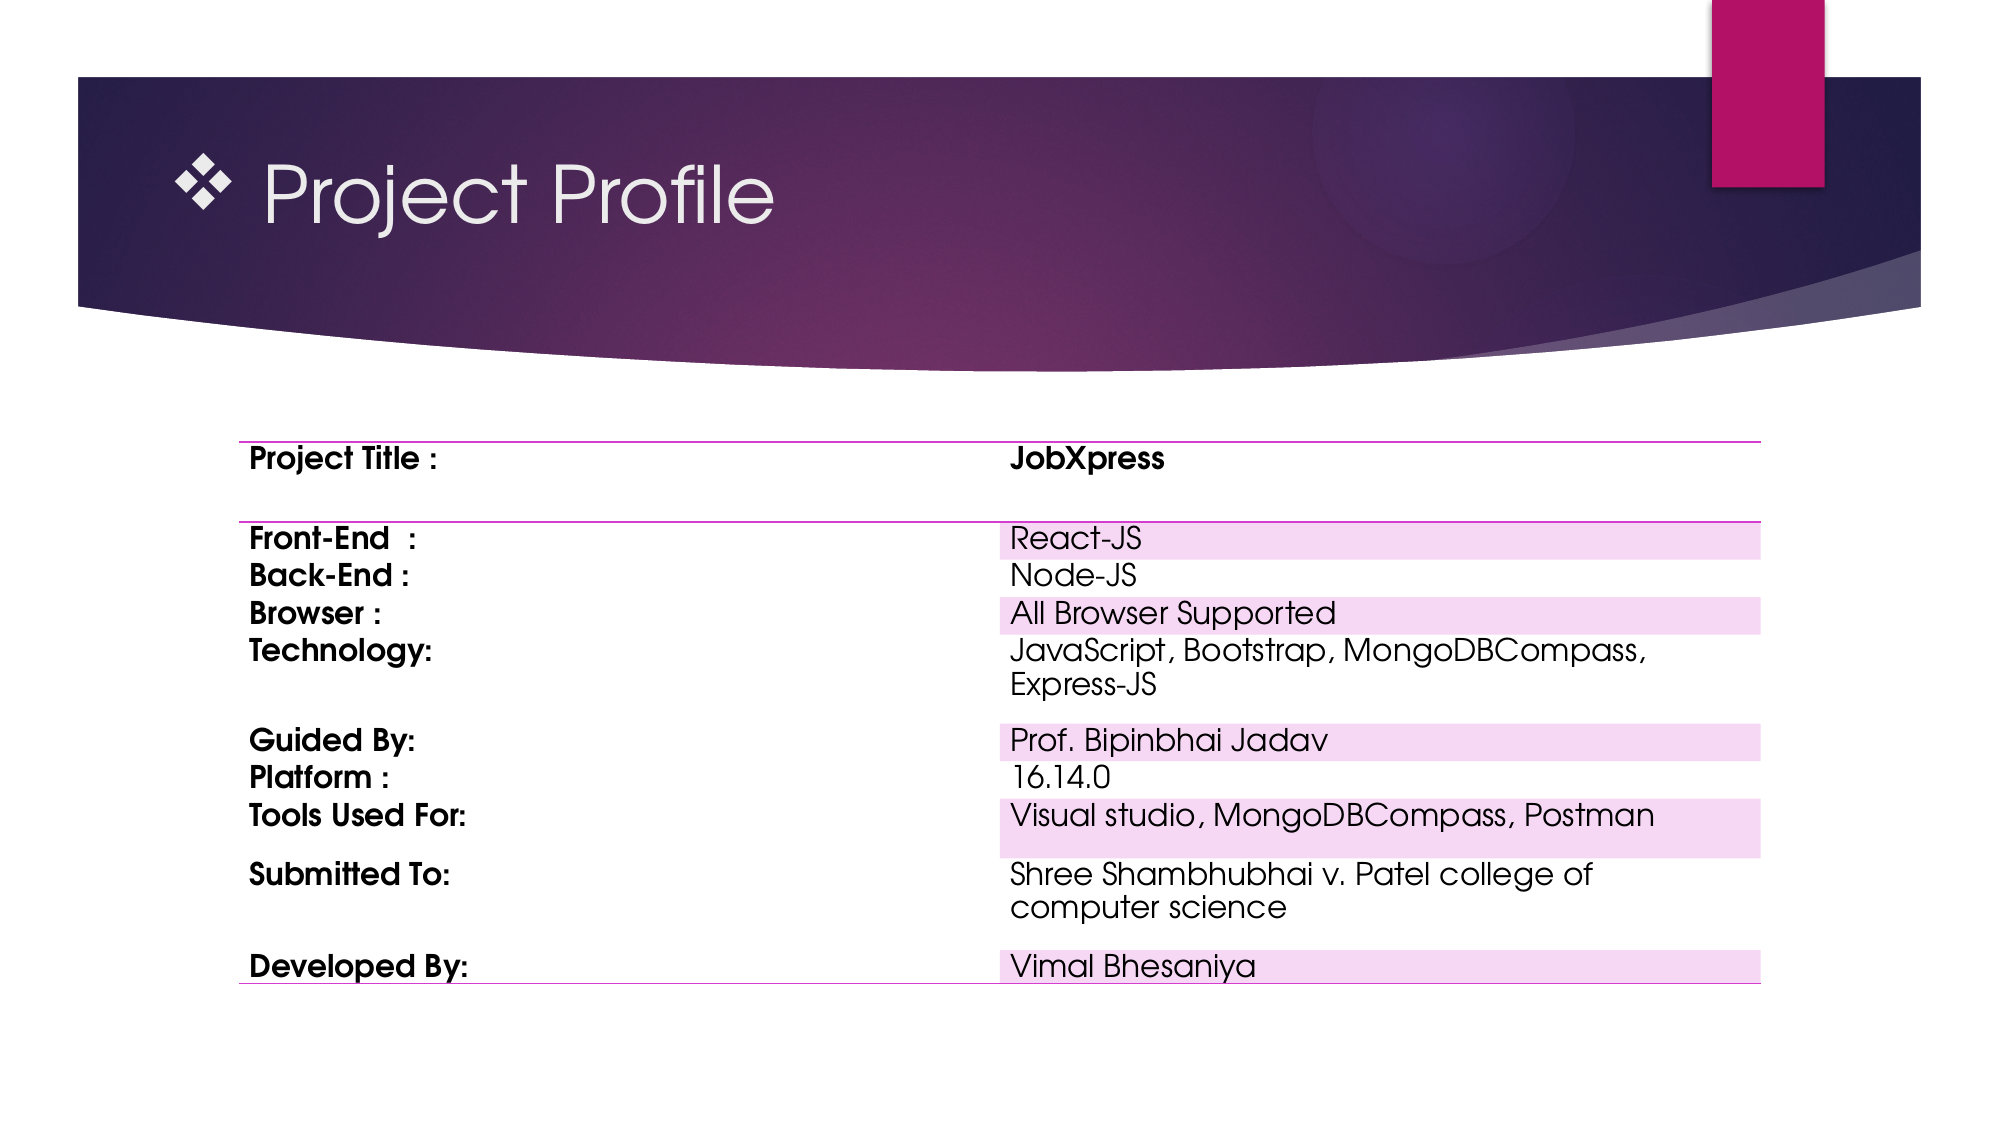

# Project Profile

| Project Title : | JobXpress |
| --- | --- |
| Front-End : | React-JS |
| Back-End : | Node-JS |
| Browser : | All Browser Supported |
| Technology: | JavaScript, Bootstrap, MongoDBCompass, Express-JS |
| Guided By: | Prof. Bipinbhai Jadav |
| Platform : | 16.14.0 |
| Tools Used For: | Visual studio, MongoDBCompass, Postman |
| Submitted To: | Shree Shambhubhai v. Patel college of computer science |
| Developed By: | Vimal Bhesaniya |